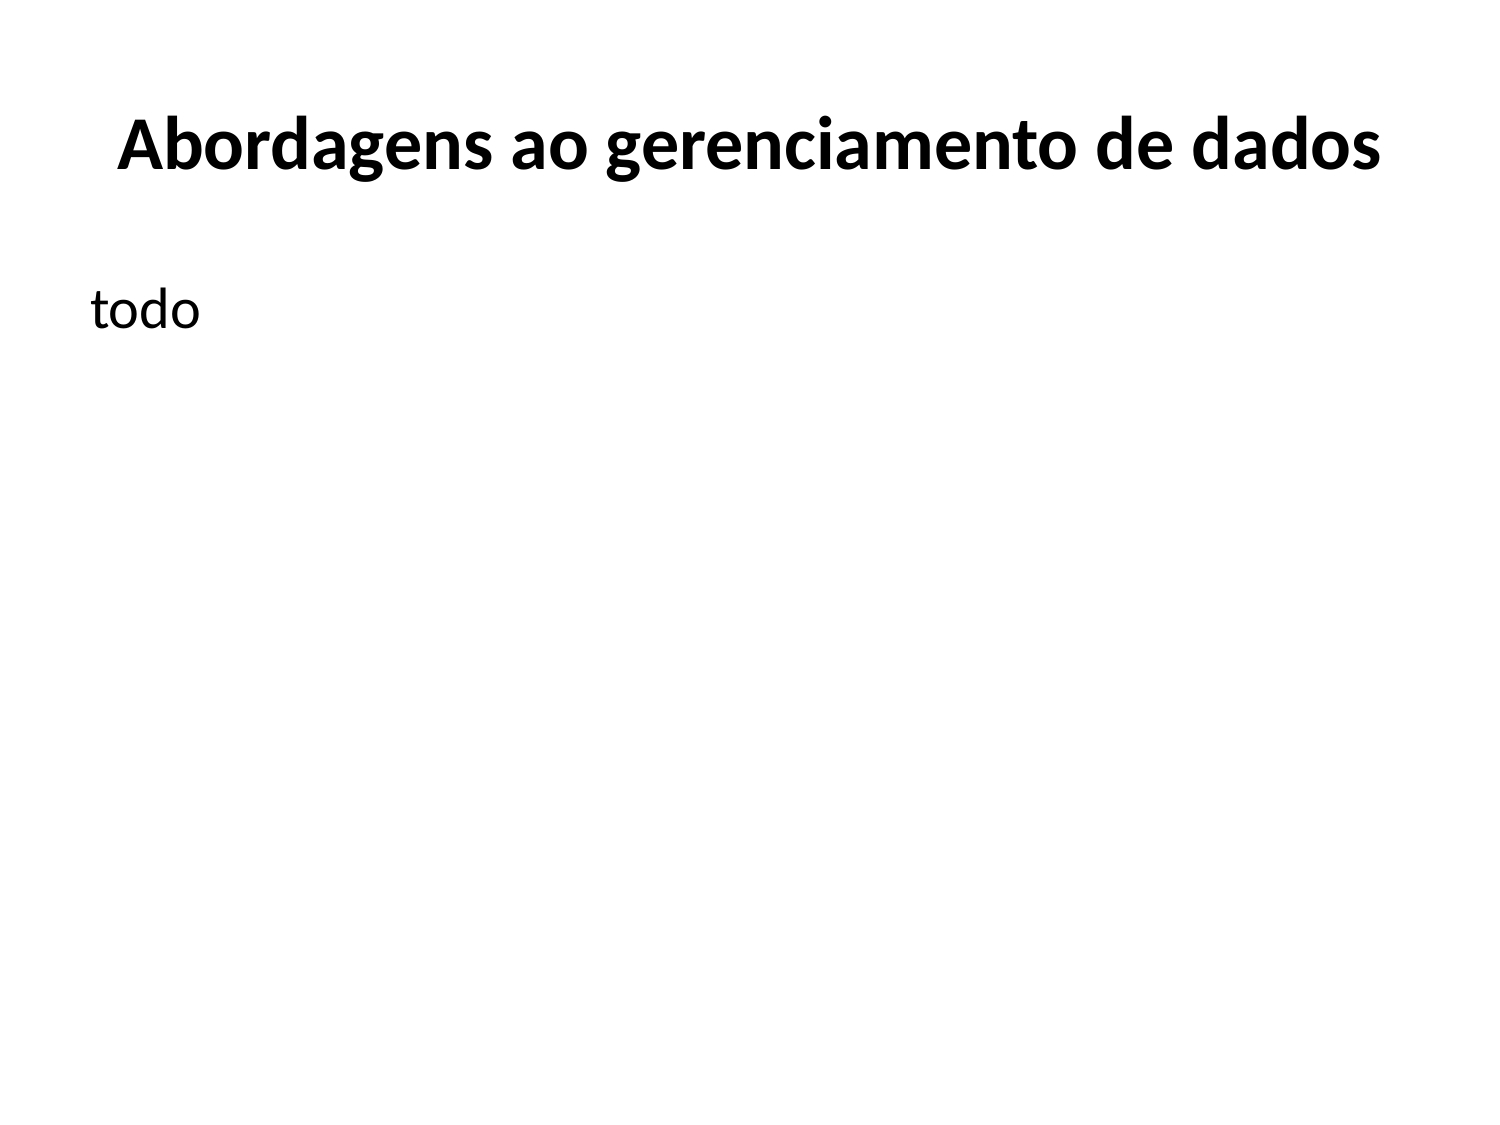

# Abordagens ao gerenciamento de dados
todo